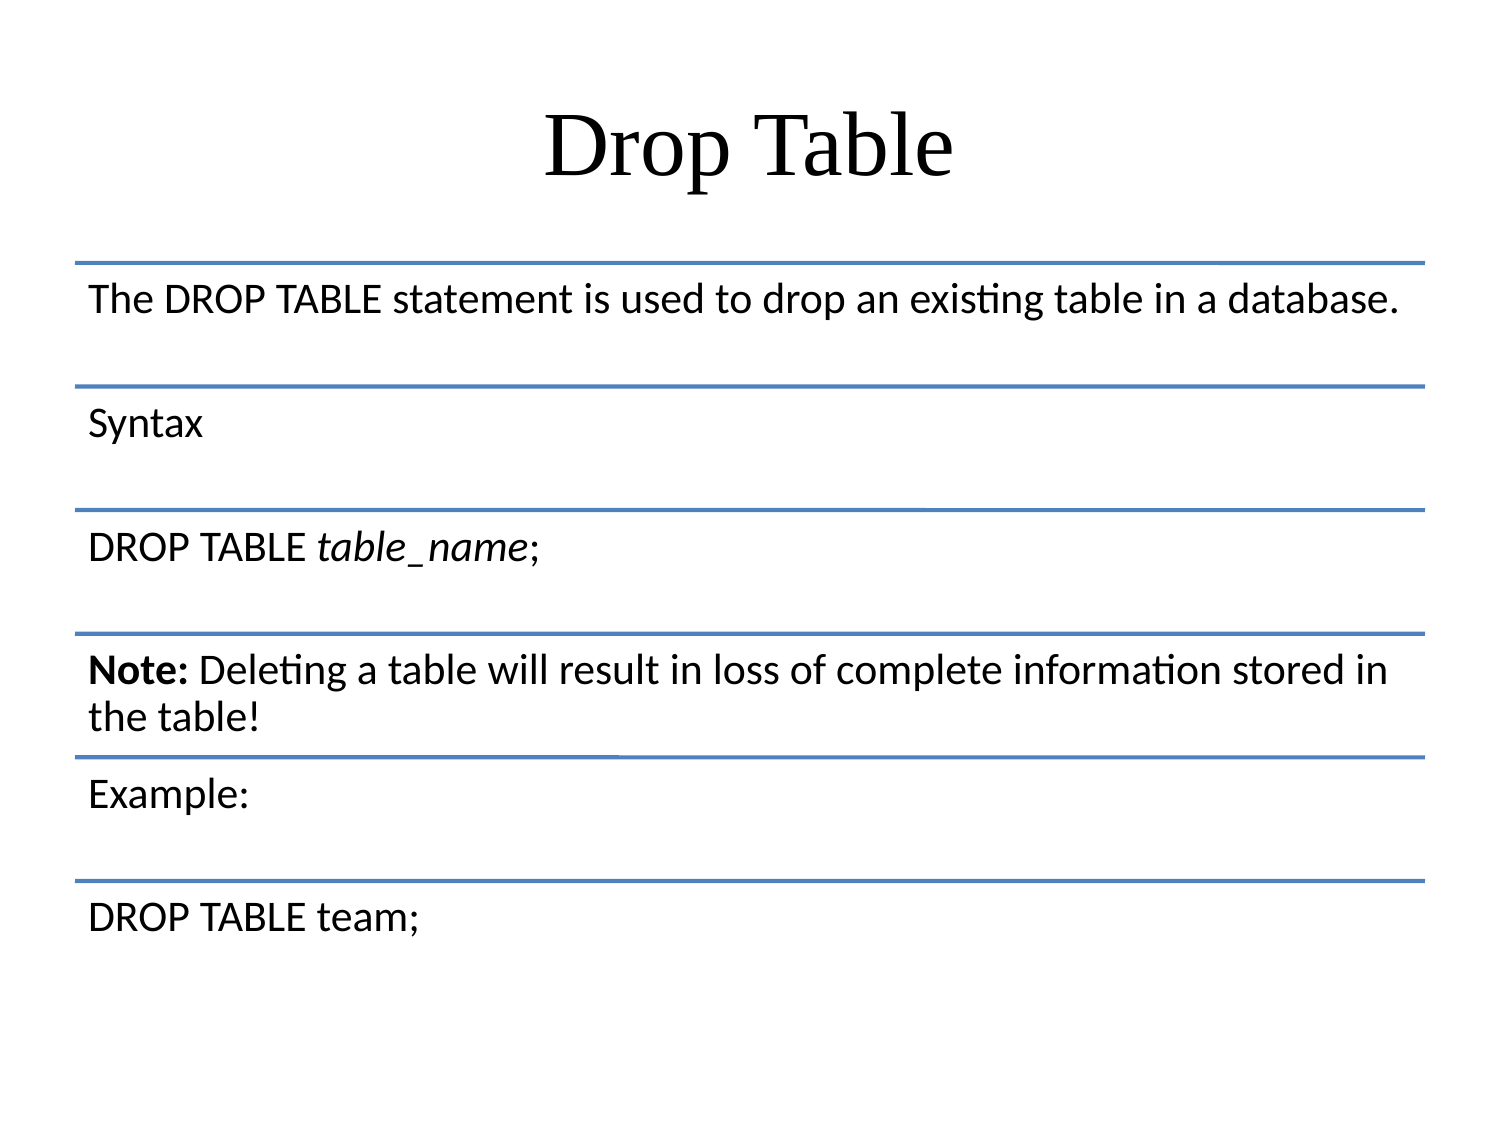

# Drop Table
The DROP TABLE statement is used to drop an existing table in a database.
Syntax
DROP TABLE table_name;
Note: Deleting a table will result in loss of complete information stored in the table!
Example:
DROP TABLE team;